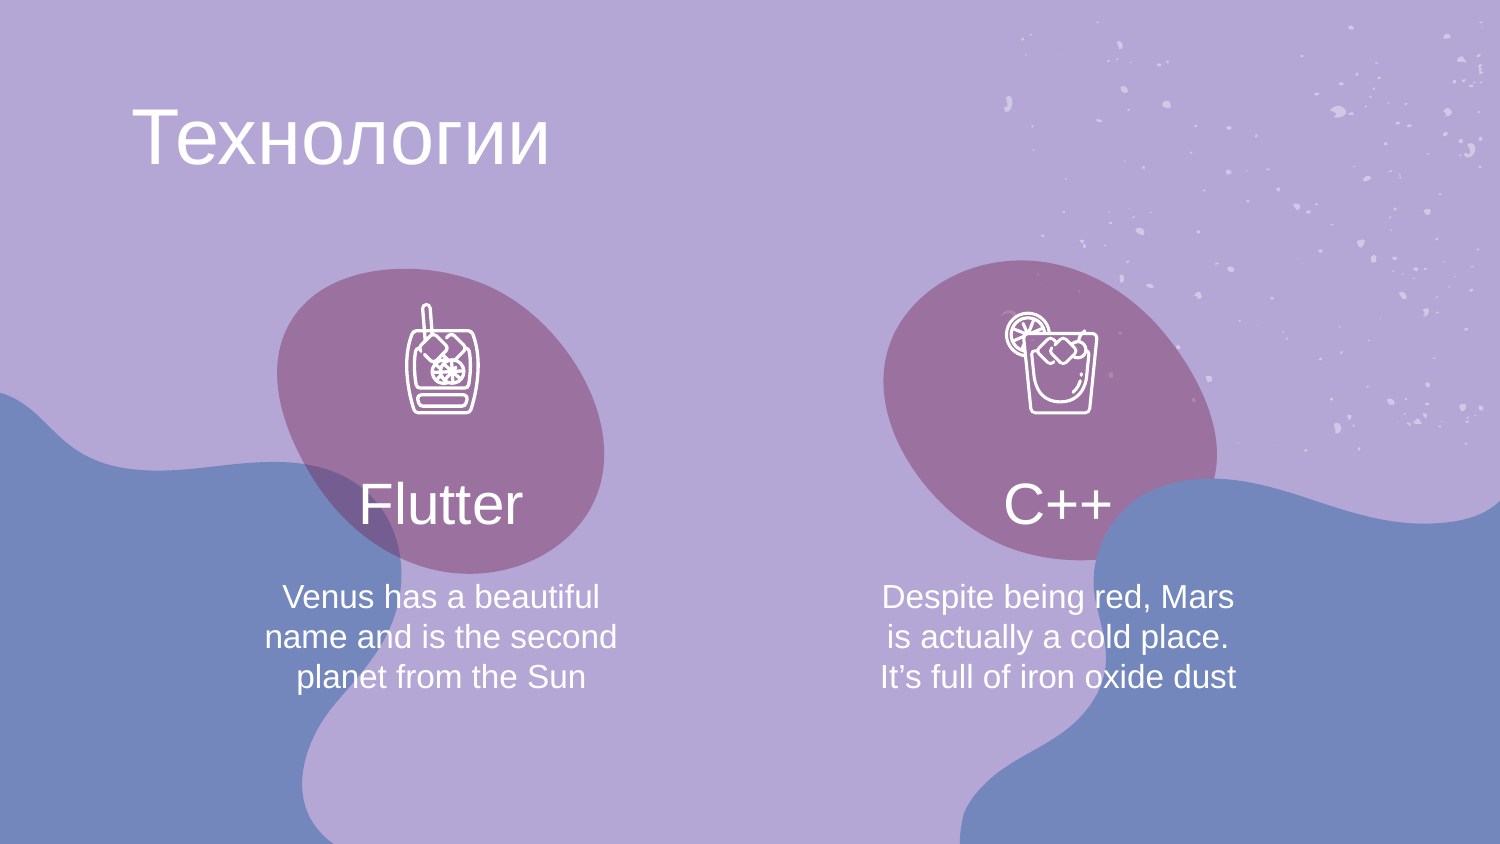

Технологии

# Flutter
C++
Venus has a beautiful name and is the second planet from the Sun
Despite being red, Mars is actually a cold place. It’s full of iron oxide dust